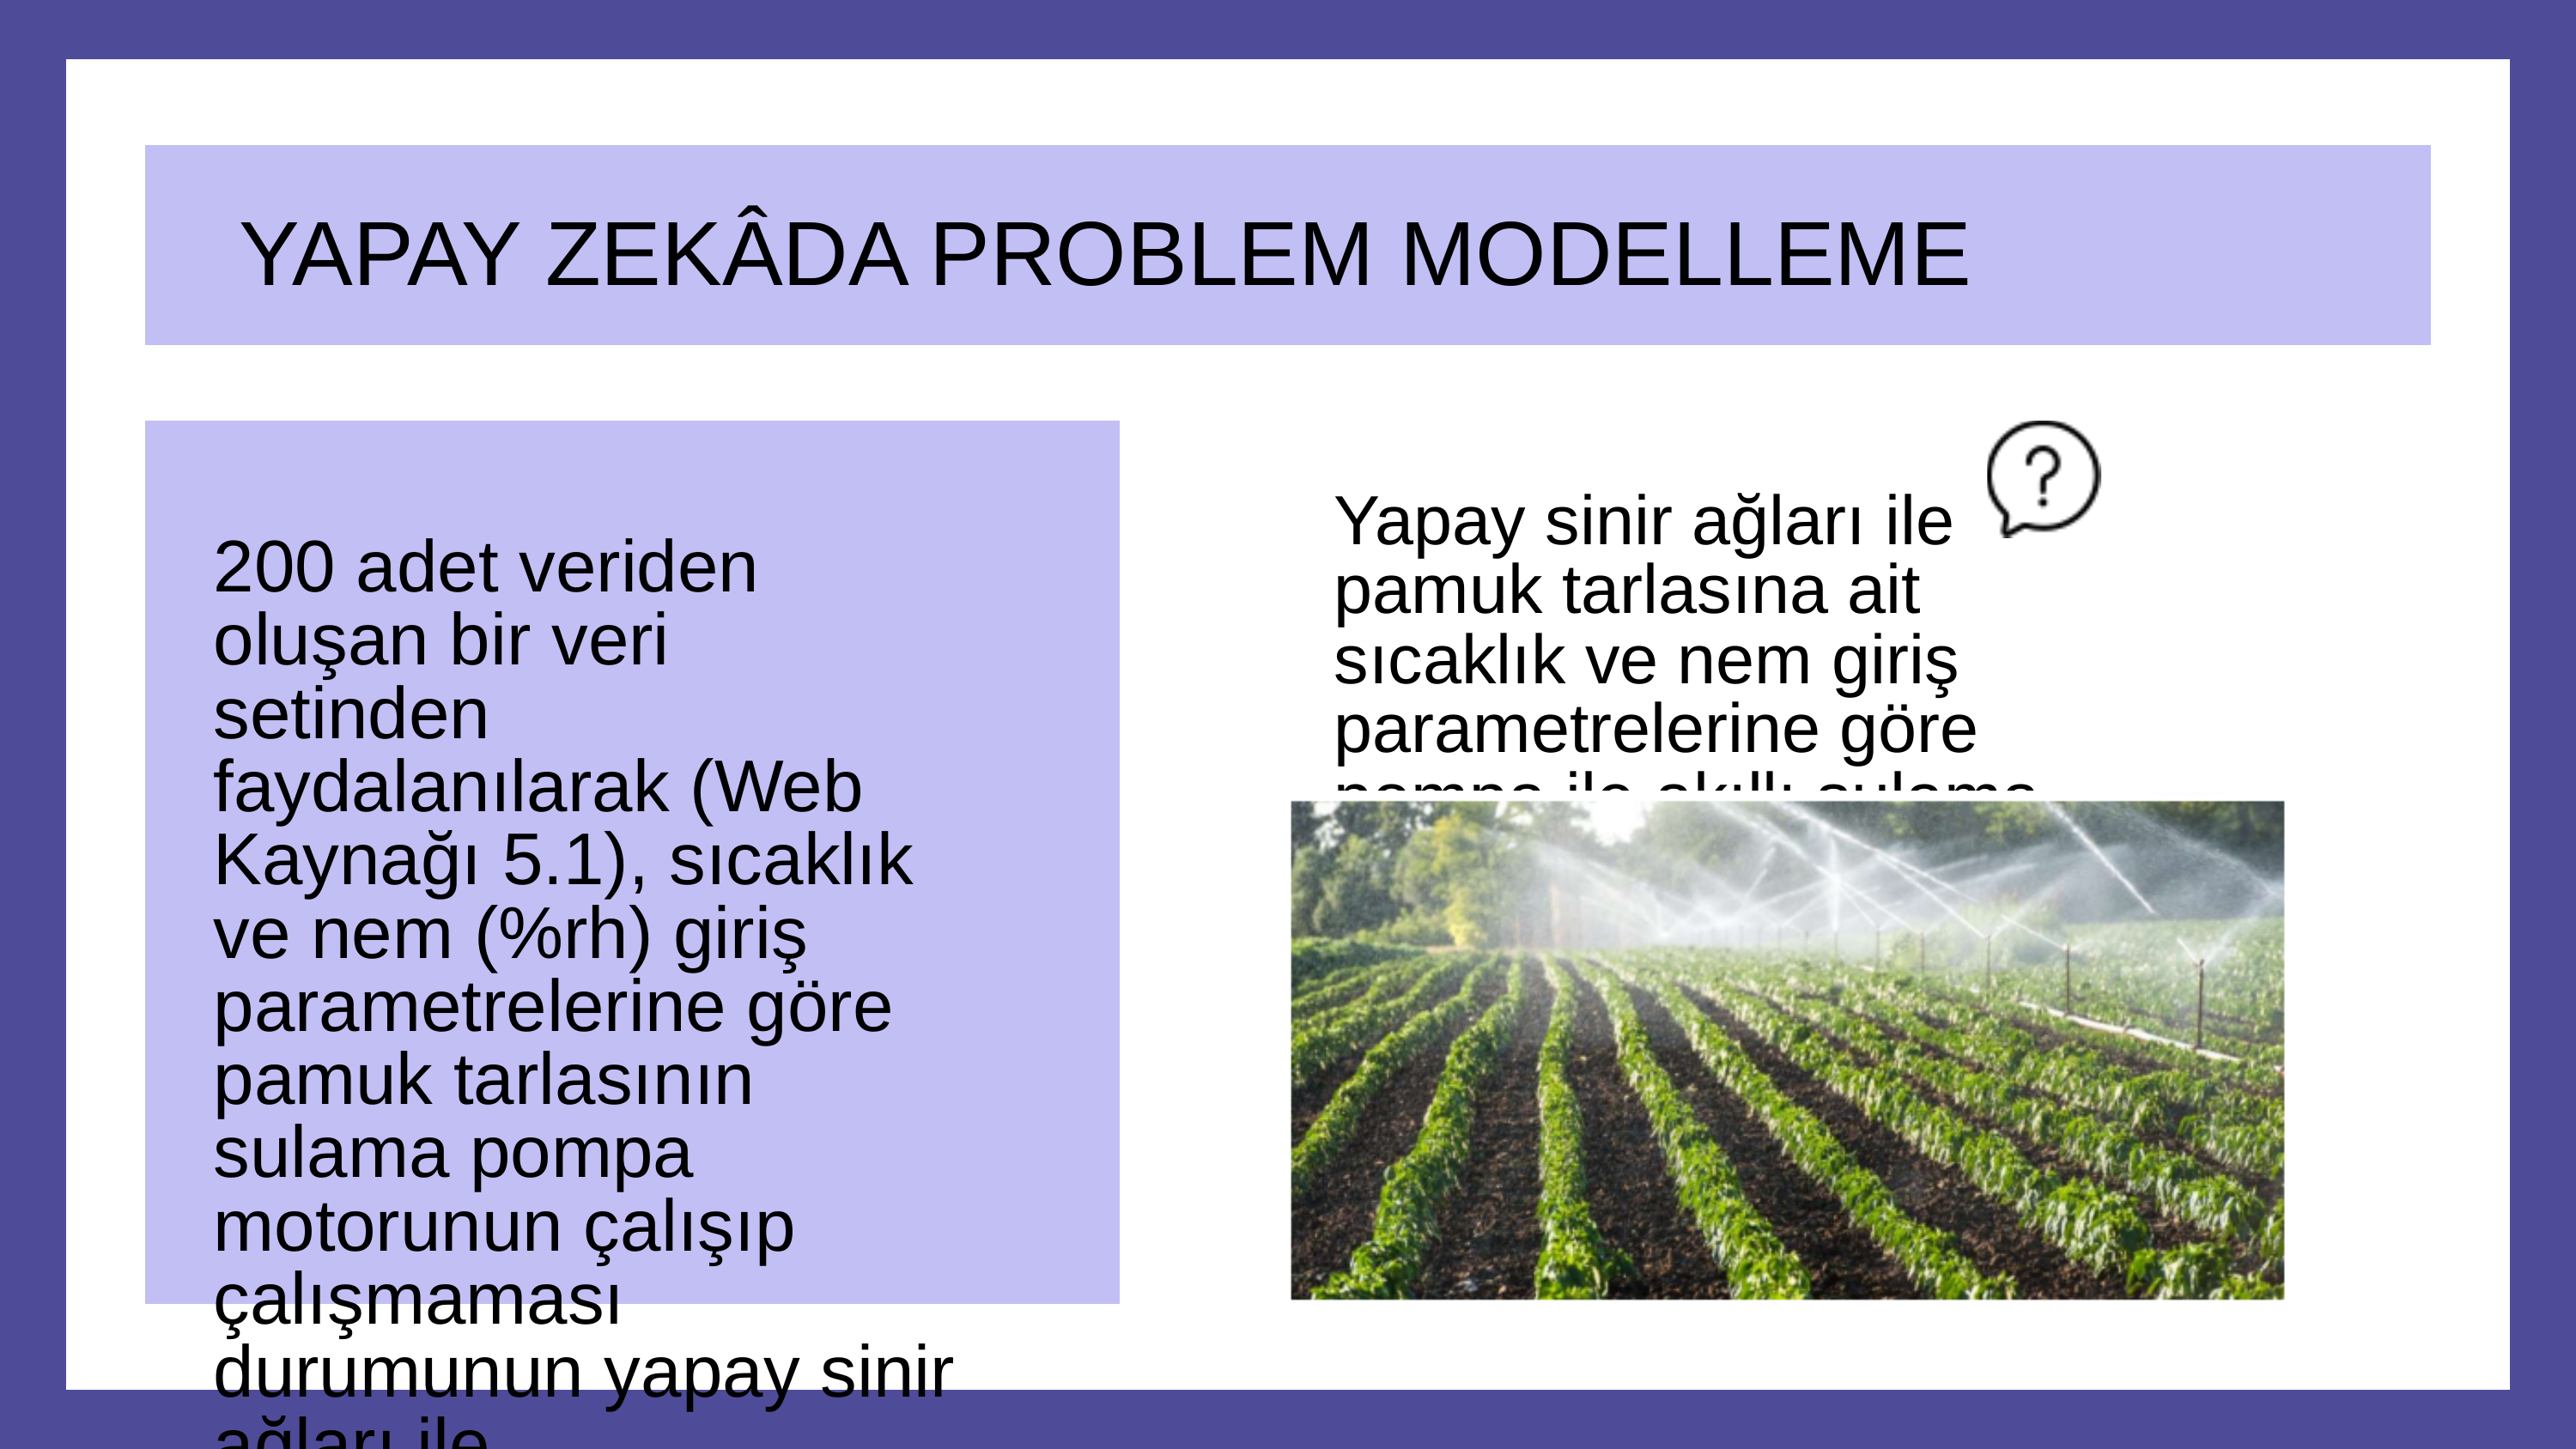

YAPAY ZEKÂDA PROBLEM MODELLEME

Yapay sinir ağları ile pamuk tarlasına ait sıcaklık ve nem giriş parametrelerine göre pompa ile akıllı sulama yapılabilir mi?
200 adet veriden oluşan bir veri setinden faydalanılarak (Web Kaynağı 5.1), sıcaklık ve nem (%rh) giriş parametrelerine göre pamuk tarlasının sulama pompa motorunun çalışıp çalışmaması durumunun yapay sinir ağları ile tahminlenmesi yapacağız.